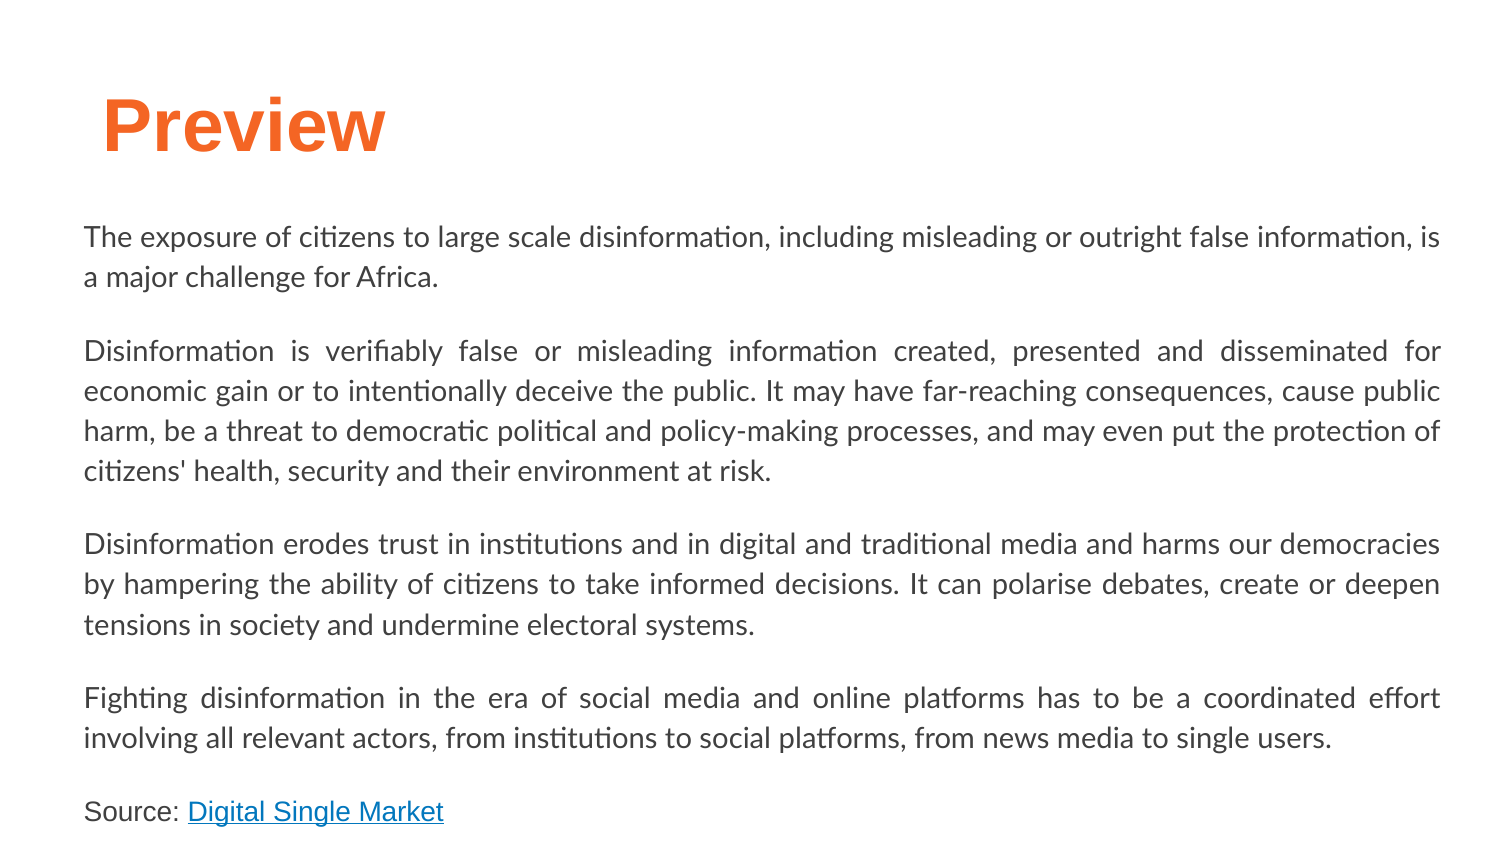

Preview
The exposure of citizens to large scale disinformation, including misleading or outright false information, is a major challenge for Africa.
Disinformation is verifiably false or misleading information created, presented and disseminated for economic gain or to intentionally deceive the public. It may have far-reaching consequences, cause public harm, be a threat to democratic political and policy-making processes, and may even put the protection of citizens' health, security and their environment at risk.
Disinformation erodes trust in institutions and in digital and traditional media and harms our democracies by hampering the ability of citizens to take informed decisions. It can polarise debates, create or deepen tensions in society and undermine electoral systems.
Fighting disinformation in the era of social media and online platforms has to be a coordinated effort involving all relevant actors, from institutions to social platforms, from news media to single users.
Source: Digital Single Market